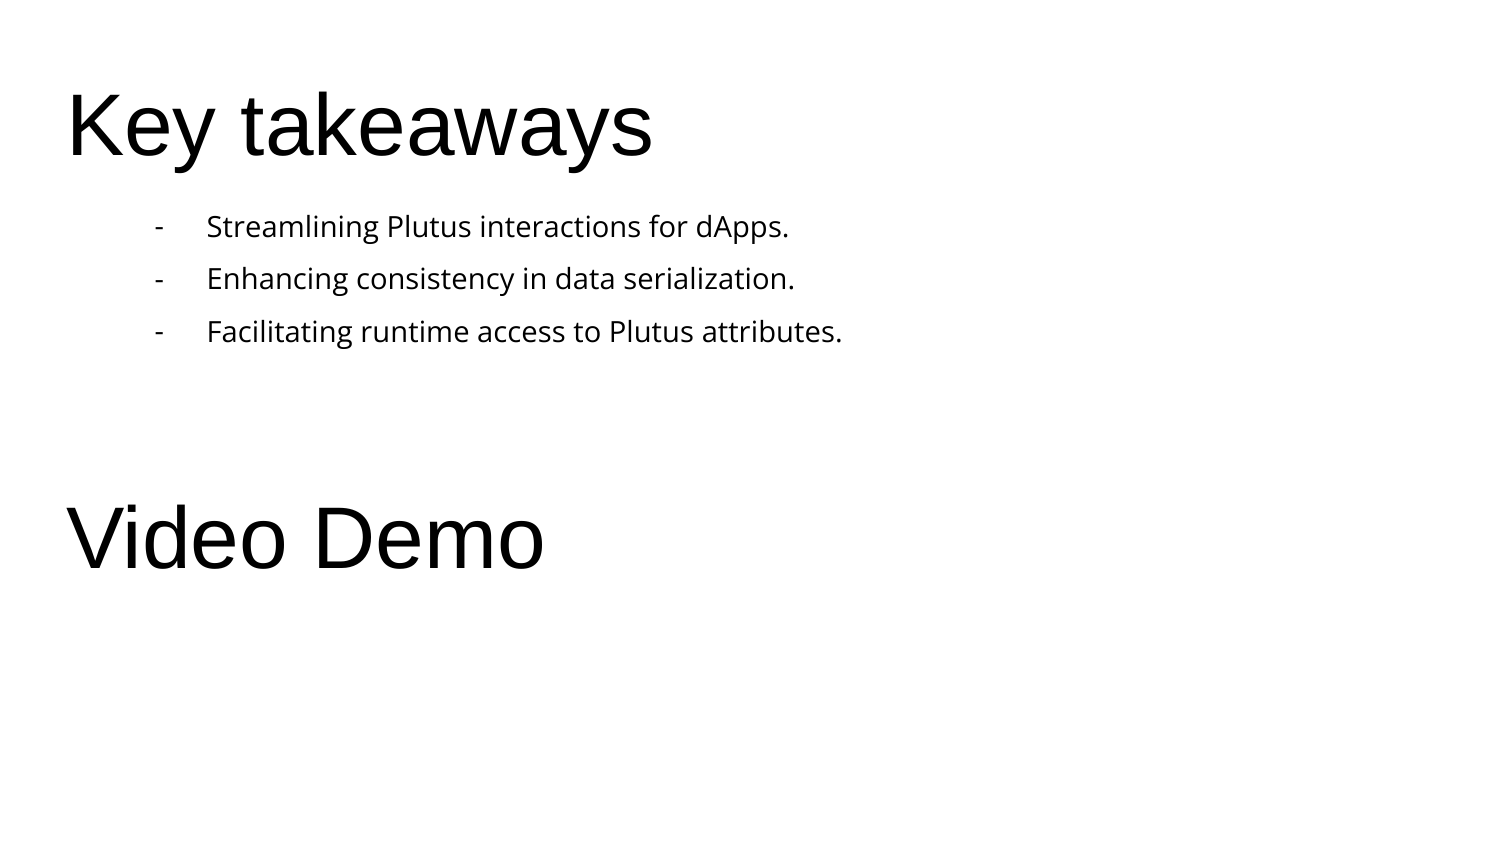

# Key takeaways
Streamlining Plutus interactions for dApps.
Enhancing consistency in data serialization.
Facilitating runtime access to Plutus attributes.

Video Demo